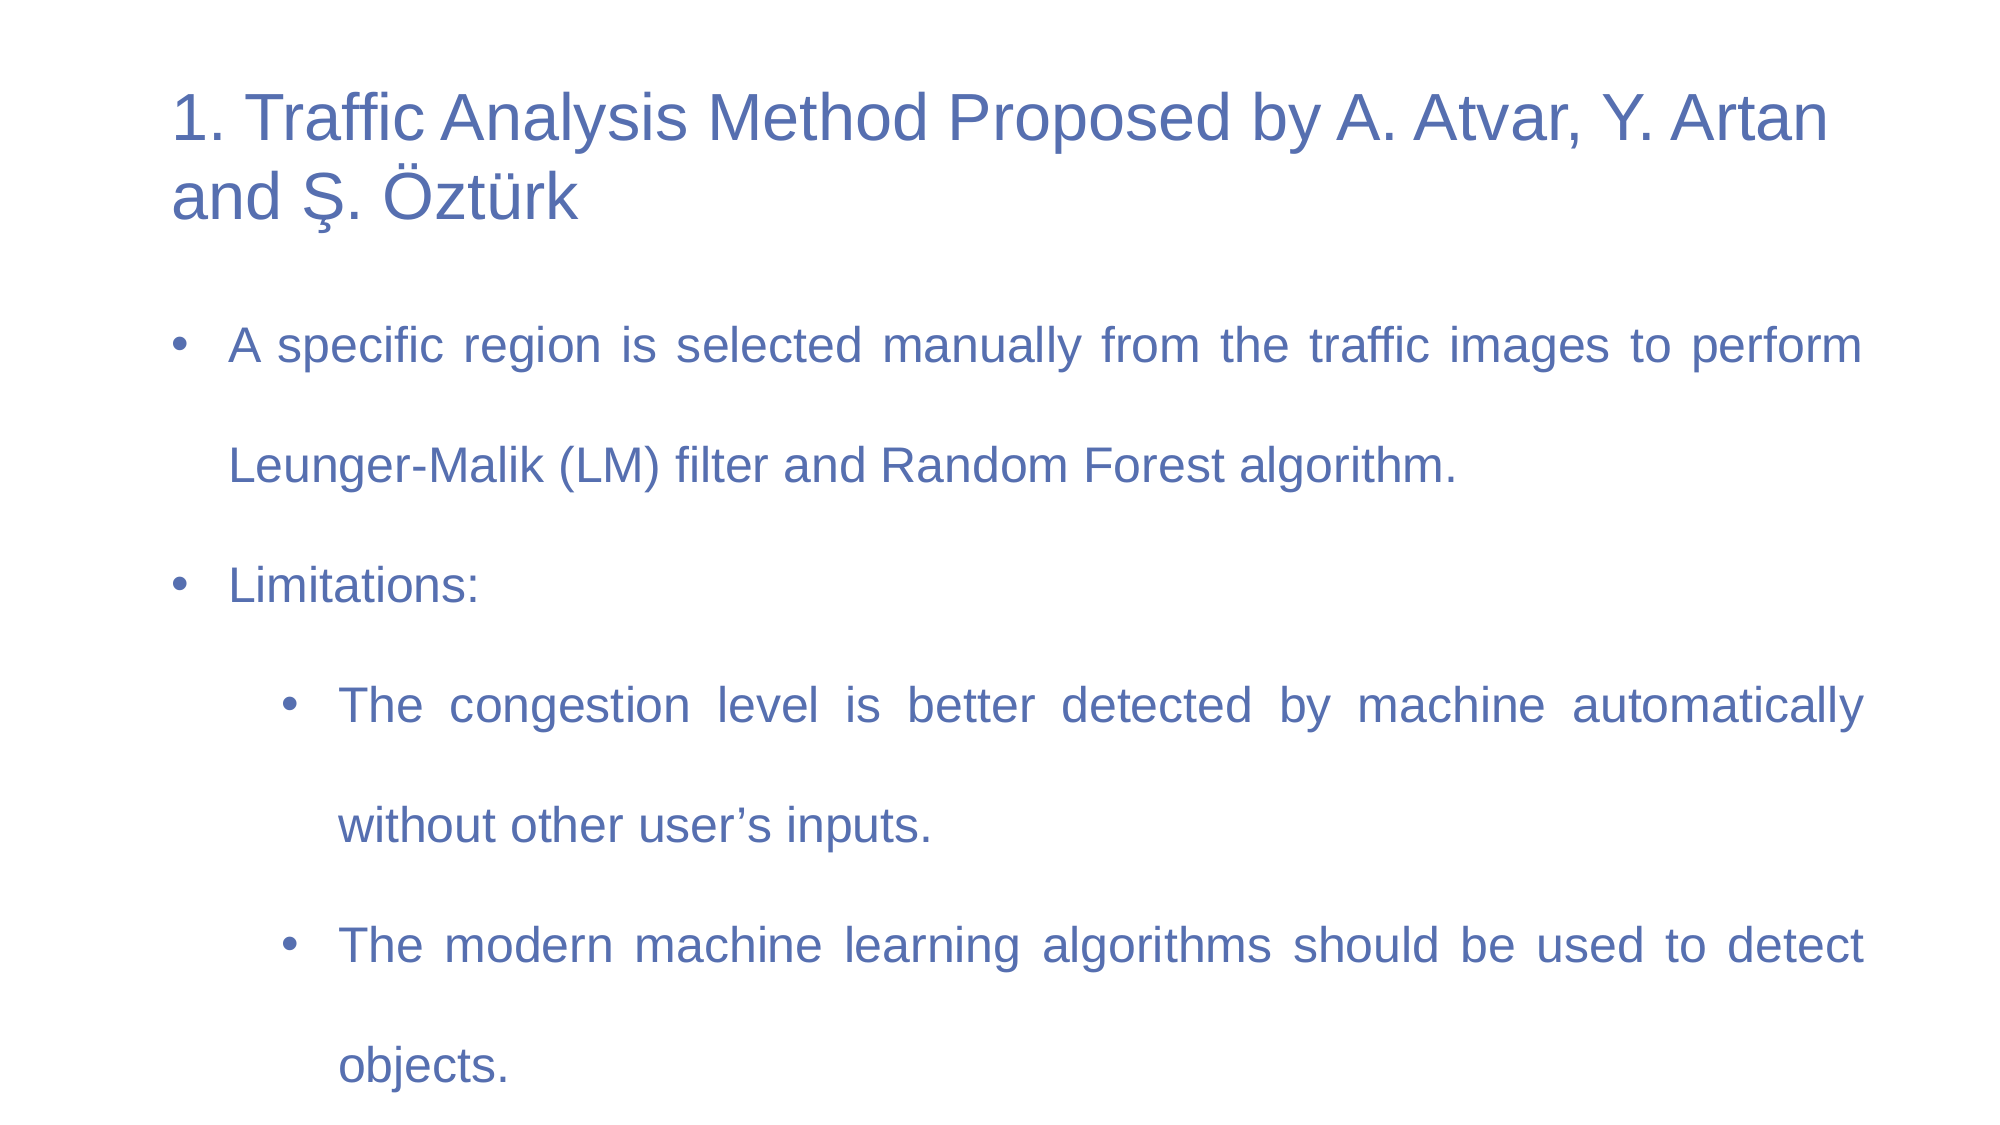

1. Traffic Analysis Method Proposed by A. Atvar, Y. Artan and Ş. Öztürk
A specific region is selected manually from the traffic images to perform Leunger-Malik (LM) filter and Random Forest algorithm.
Limitations:
The congestion level is better detected by machine automatically without other user’s inputs.
The modern machine learning algorithms should be used to detect objects.
4